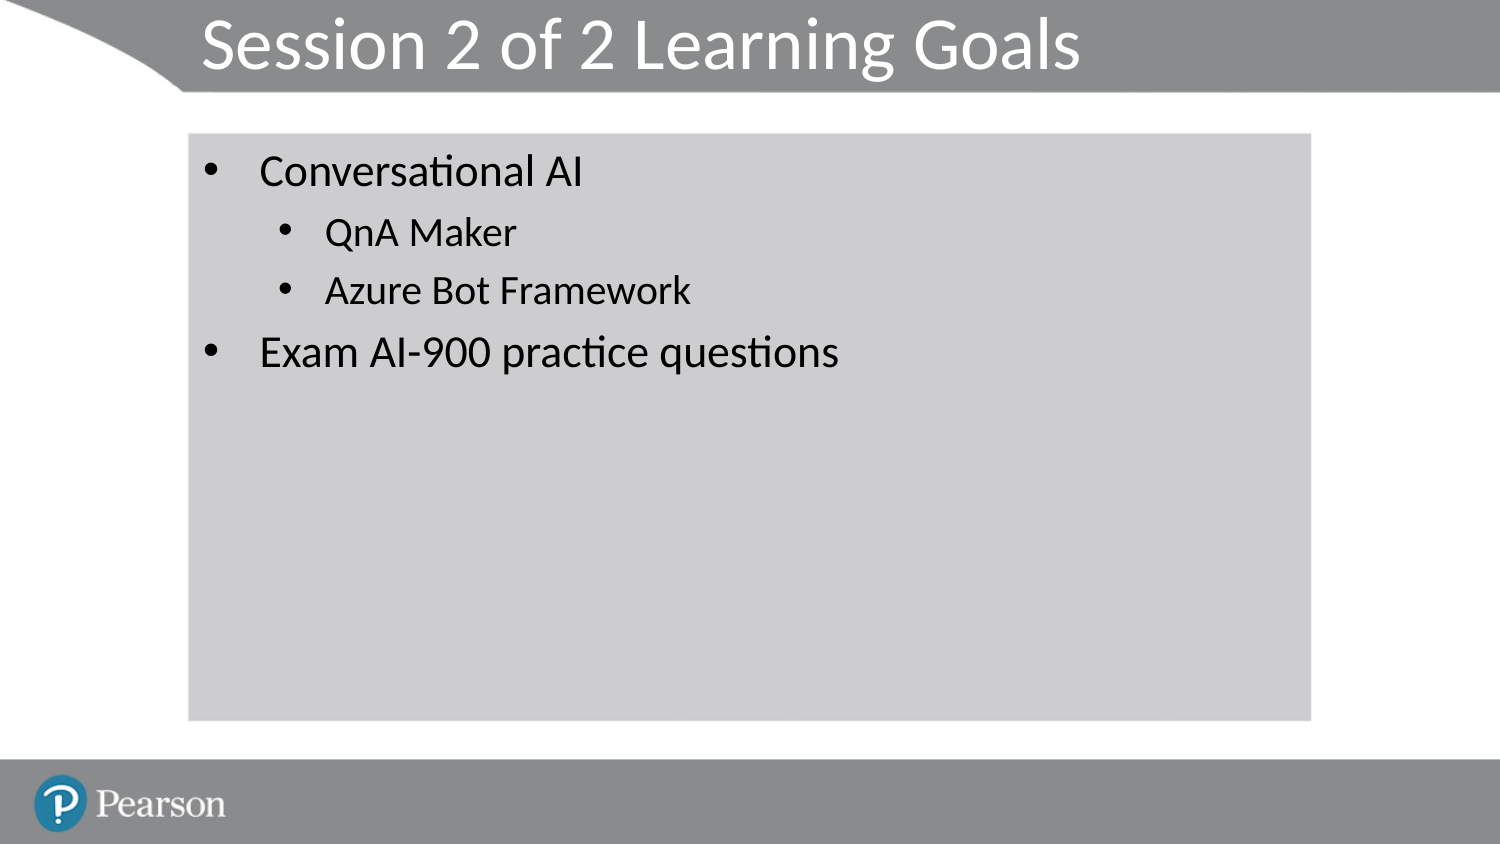

# Session 2 of 2 Learning Goals
Conversational AI
QnA Maker
Azure Bot Framework
Exam AI-900 practice questions